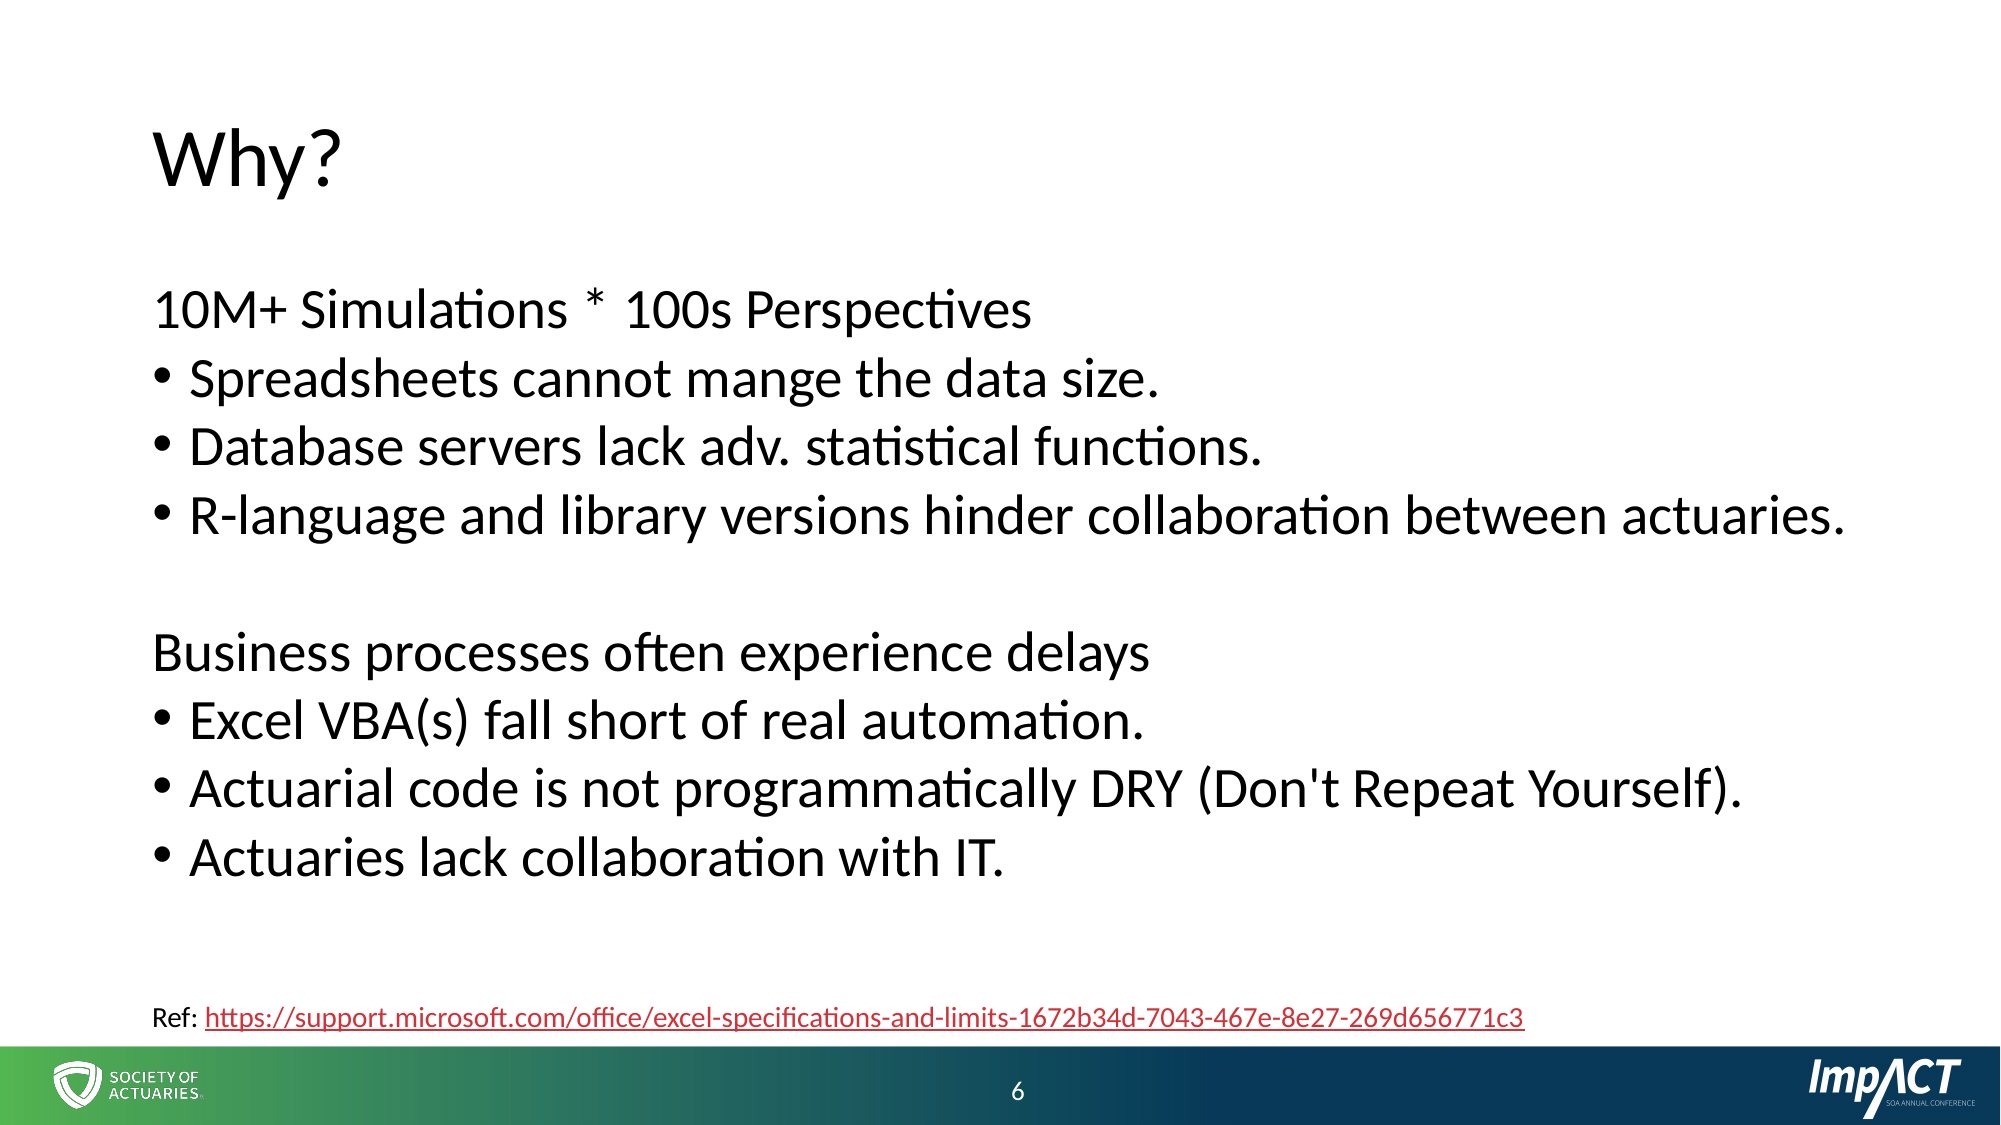

# Why?
10M+ Simulations * 100s Perspectives
Spreadsheets cannot mange the data size.
Database servers lack adv. statistical functions.
R-language and library versions hinder collaboration between actuaries.

Business processes often experience delays
Excel VBA(s) fall short of real automation.
Actuarial code is not programmatically DRY (Don't Repeat Yourself).
Actuaries lack collaboration with IT.
Ref: https://support.microsoft.com/office/excel-specifications-and-limits-1672b34d-7043-467e-8e27-269d656771c3
6